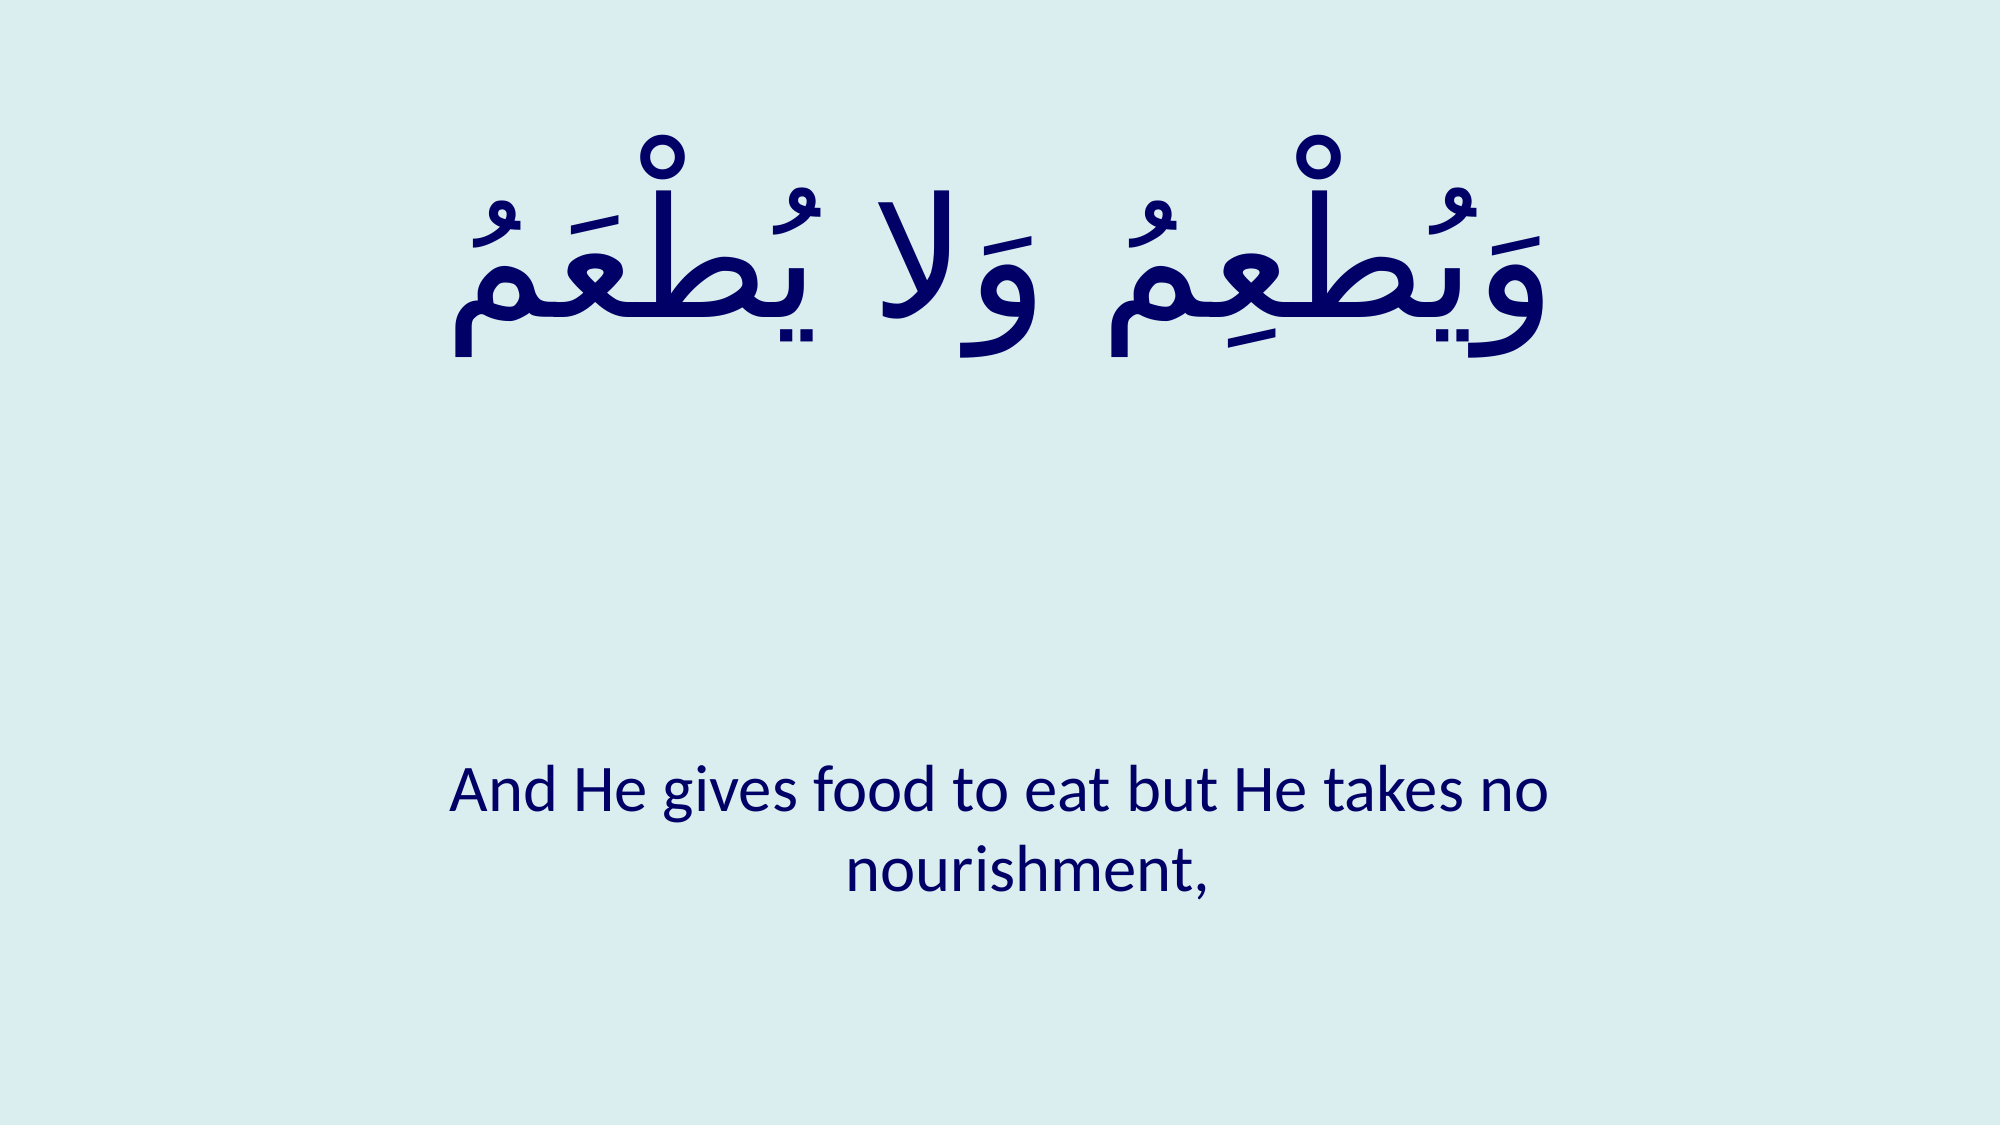

# وَيُطْعِمُ وَلا يُطْعَمُ
And He gives food to eat but He takes no nourishment,